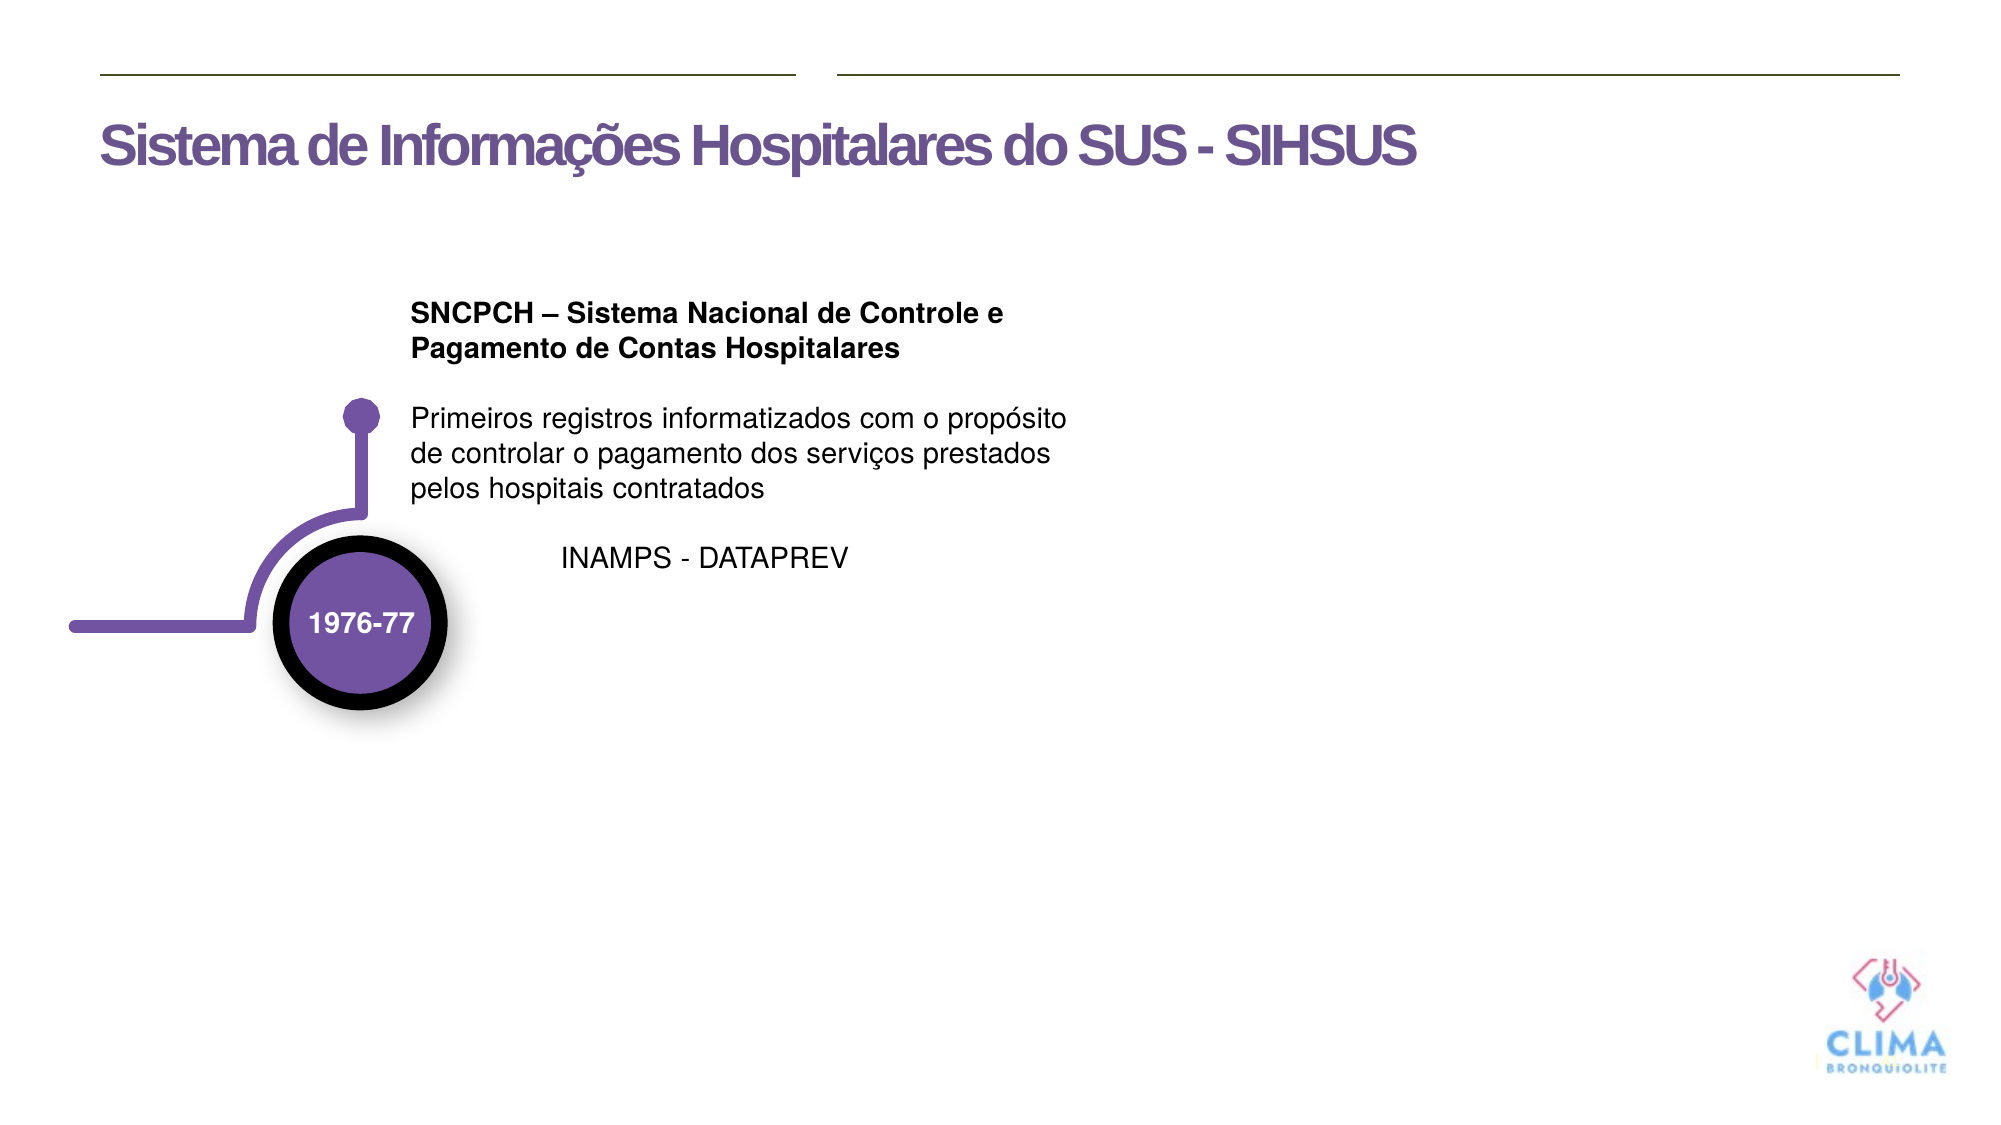

# Sistema de Informações Hospitalares do SUS - SIHSUS
SNCPCH – Sistema Nacional de Controle e Pagamento de Contas Hospitalares

Primeiros registros informatizados com o propósito de controlar o pagamento dos serviços prestados pelos hospitais contratados

	INAMPS - DATAPREV

1976-77
41